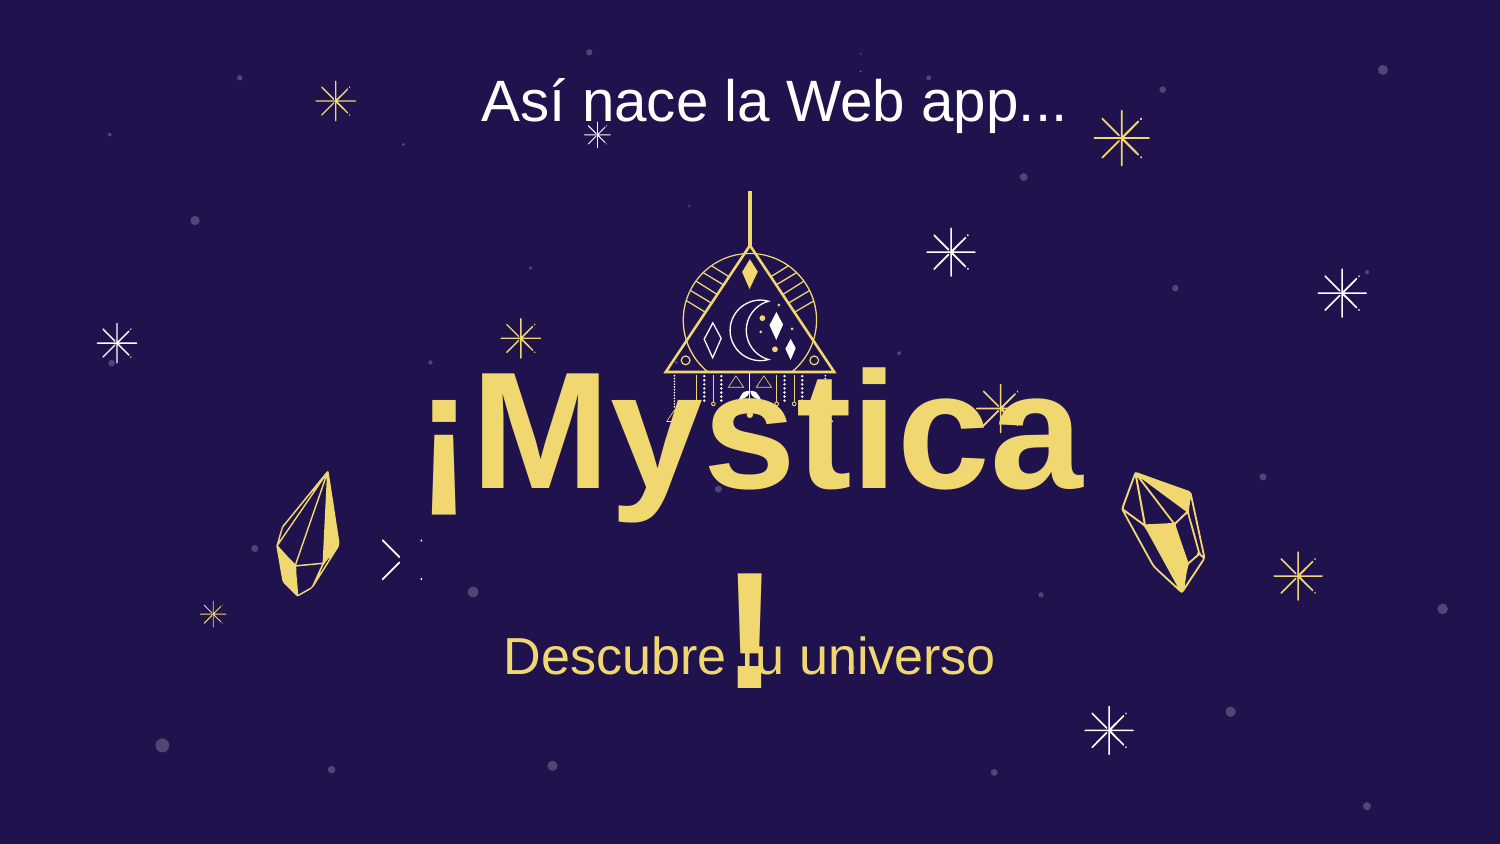

Así nace la Web app...

# ¡Mystica!

Descubre tu universo